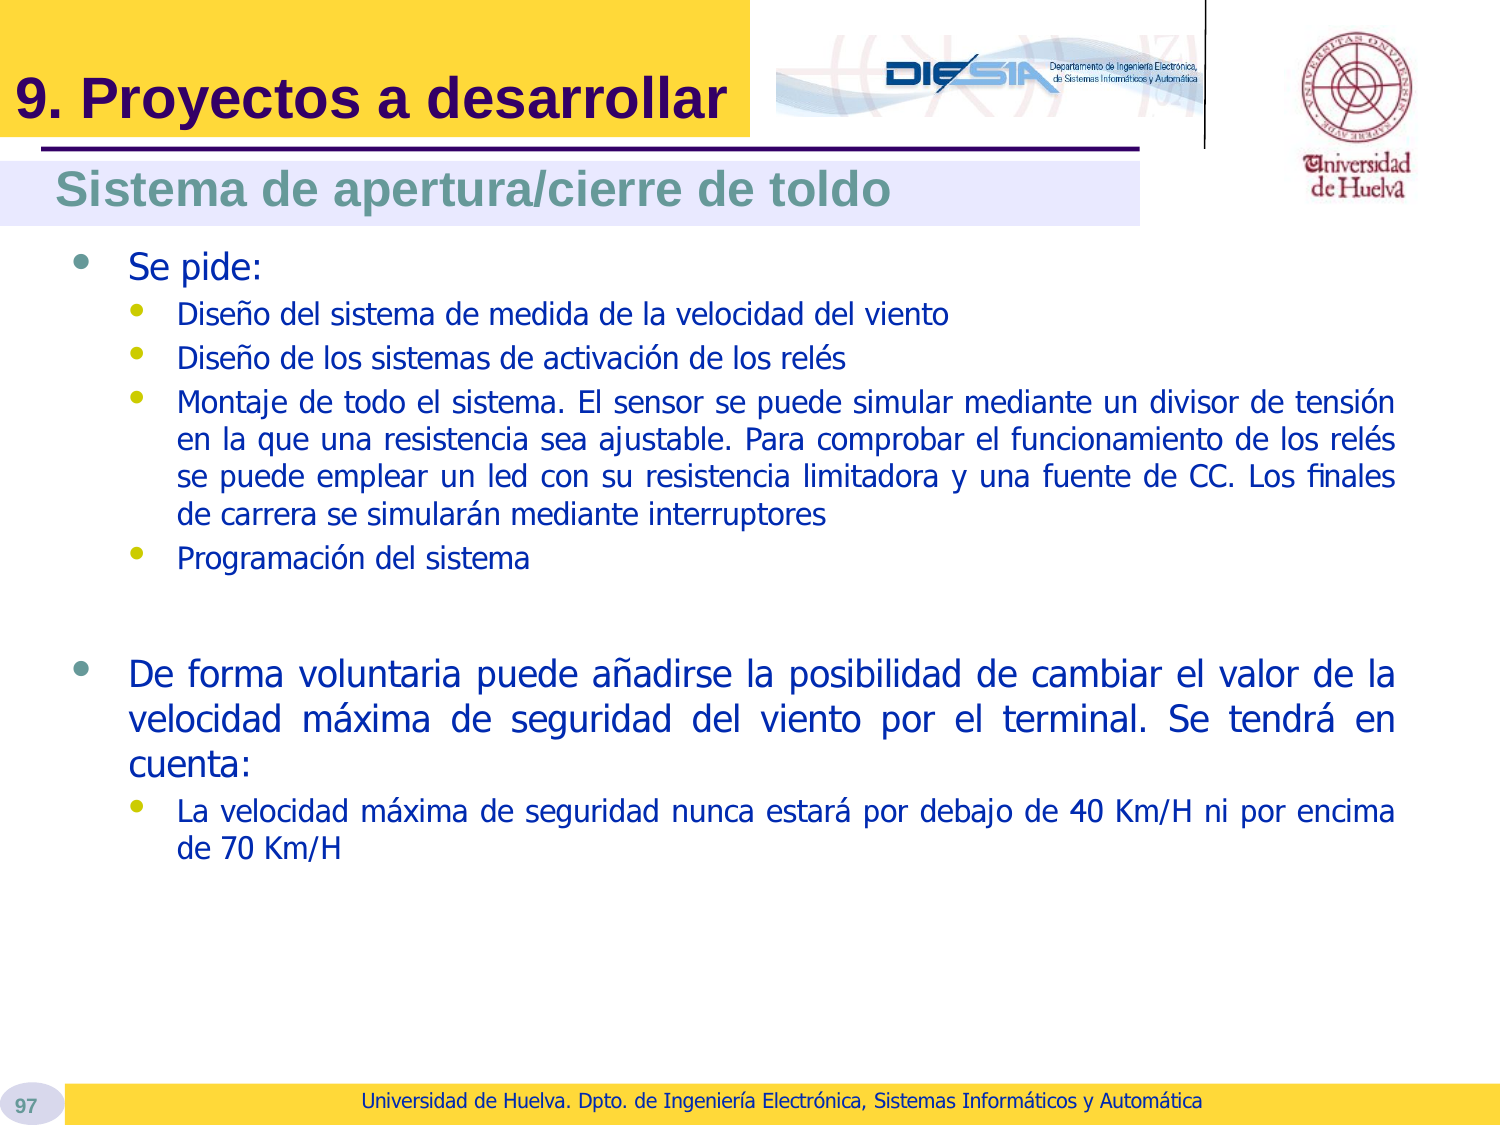

# 9. Proyectos a desarrollar
Sistema de apertura/cierre de toldo
Se pide:
Diseño del sistema de medida de la velocidad del viento
Diseño de los sistemas de activación de los relés
Montaje de todo el sistema. El sensor se puede simular mediante un divisor de tensión en la que una resistencia sea ajustable. Para comprobar el funcionamiento de los relés se puede emplear un led con su resistencia limitadora y una fuente de CC. Los finales de carrera se simularán mediante interruptores
Programación del sistema

De forma voluntaria puede añadirse la posibilidad de cambiar el valor de la velocidad máxima de seguridad del viento por el terminal. Se tendrá en cuenta:
La velocidad máxima de seguridad nunca estará por debajo de 40 Km/H ni por encima de 70 Km/H